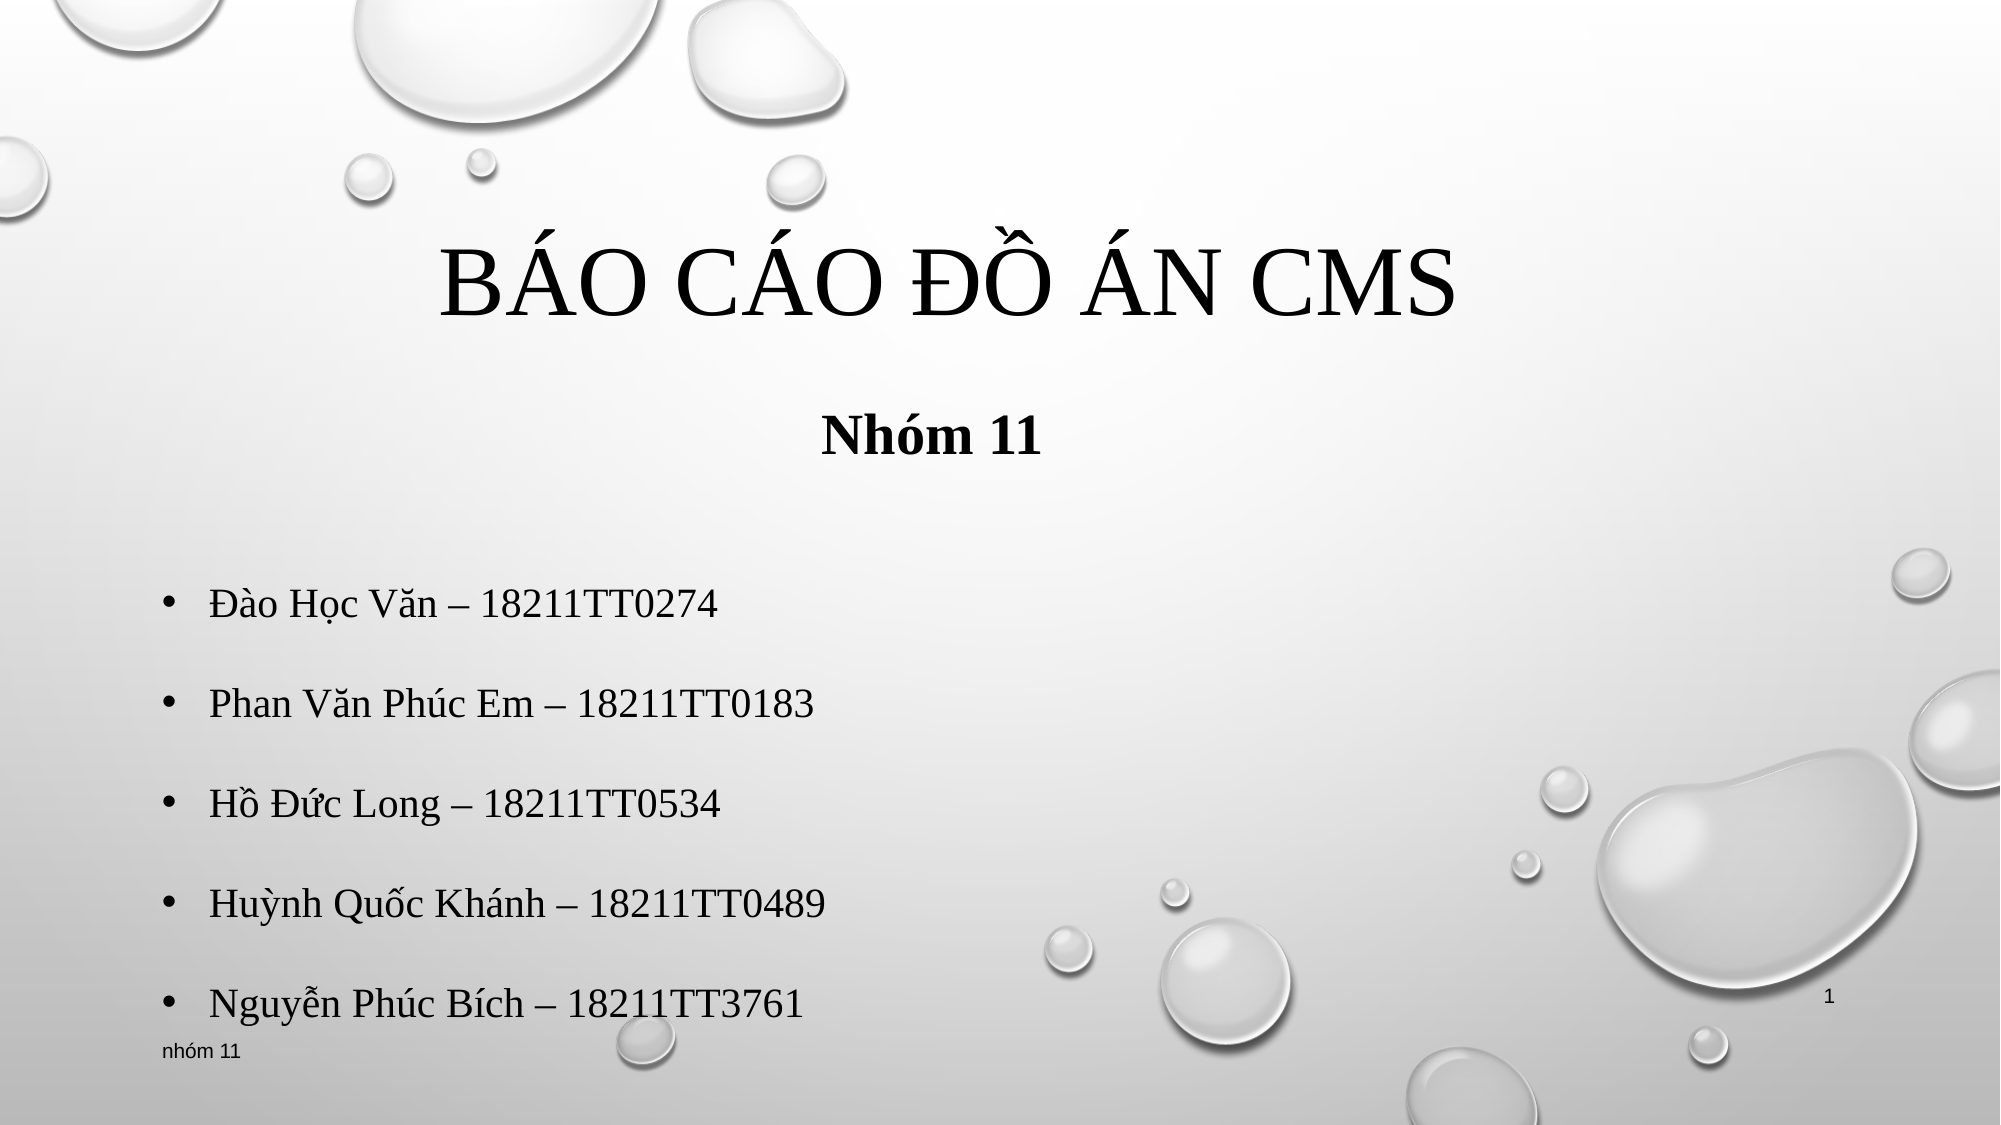

# Báo Cáo Đồ ÁN CMS
Nhóm 11
Đào Học Văn – 18211TT0274
Phan Văn Phúc Em – 18211TT0183
Hồ Đức Long – 18211TT0534
Huỳnh Quốc Khánh – 18211TT0489
Nguyễn Phúc Bích – 18211TT3761
1
nhóm 11